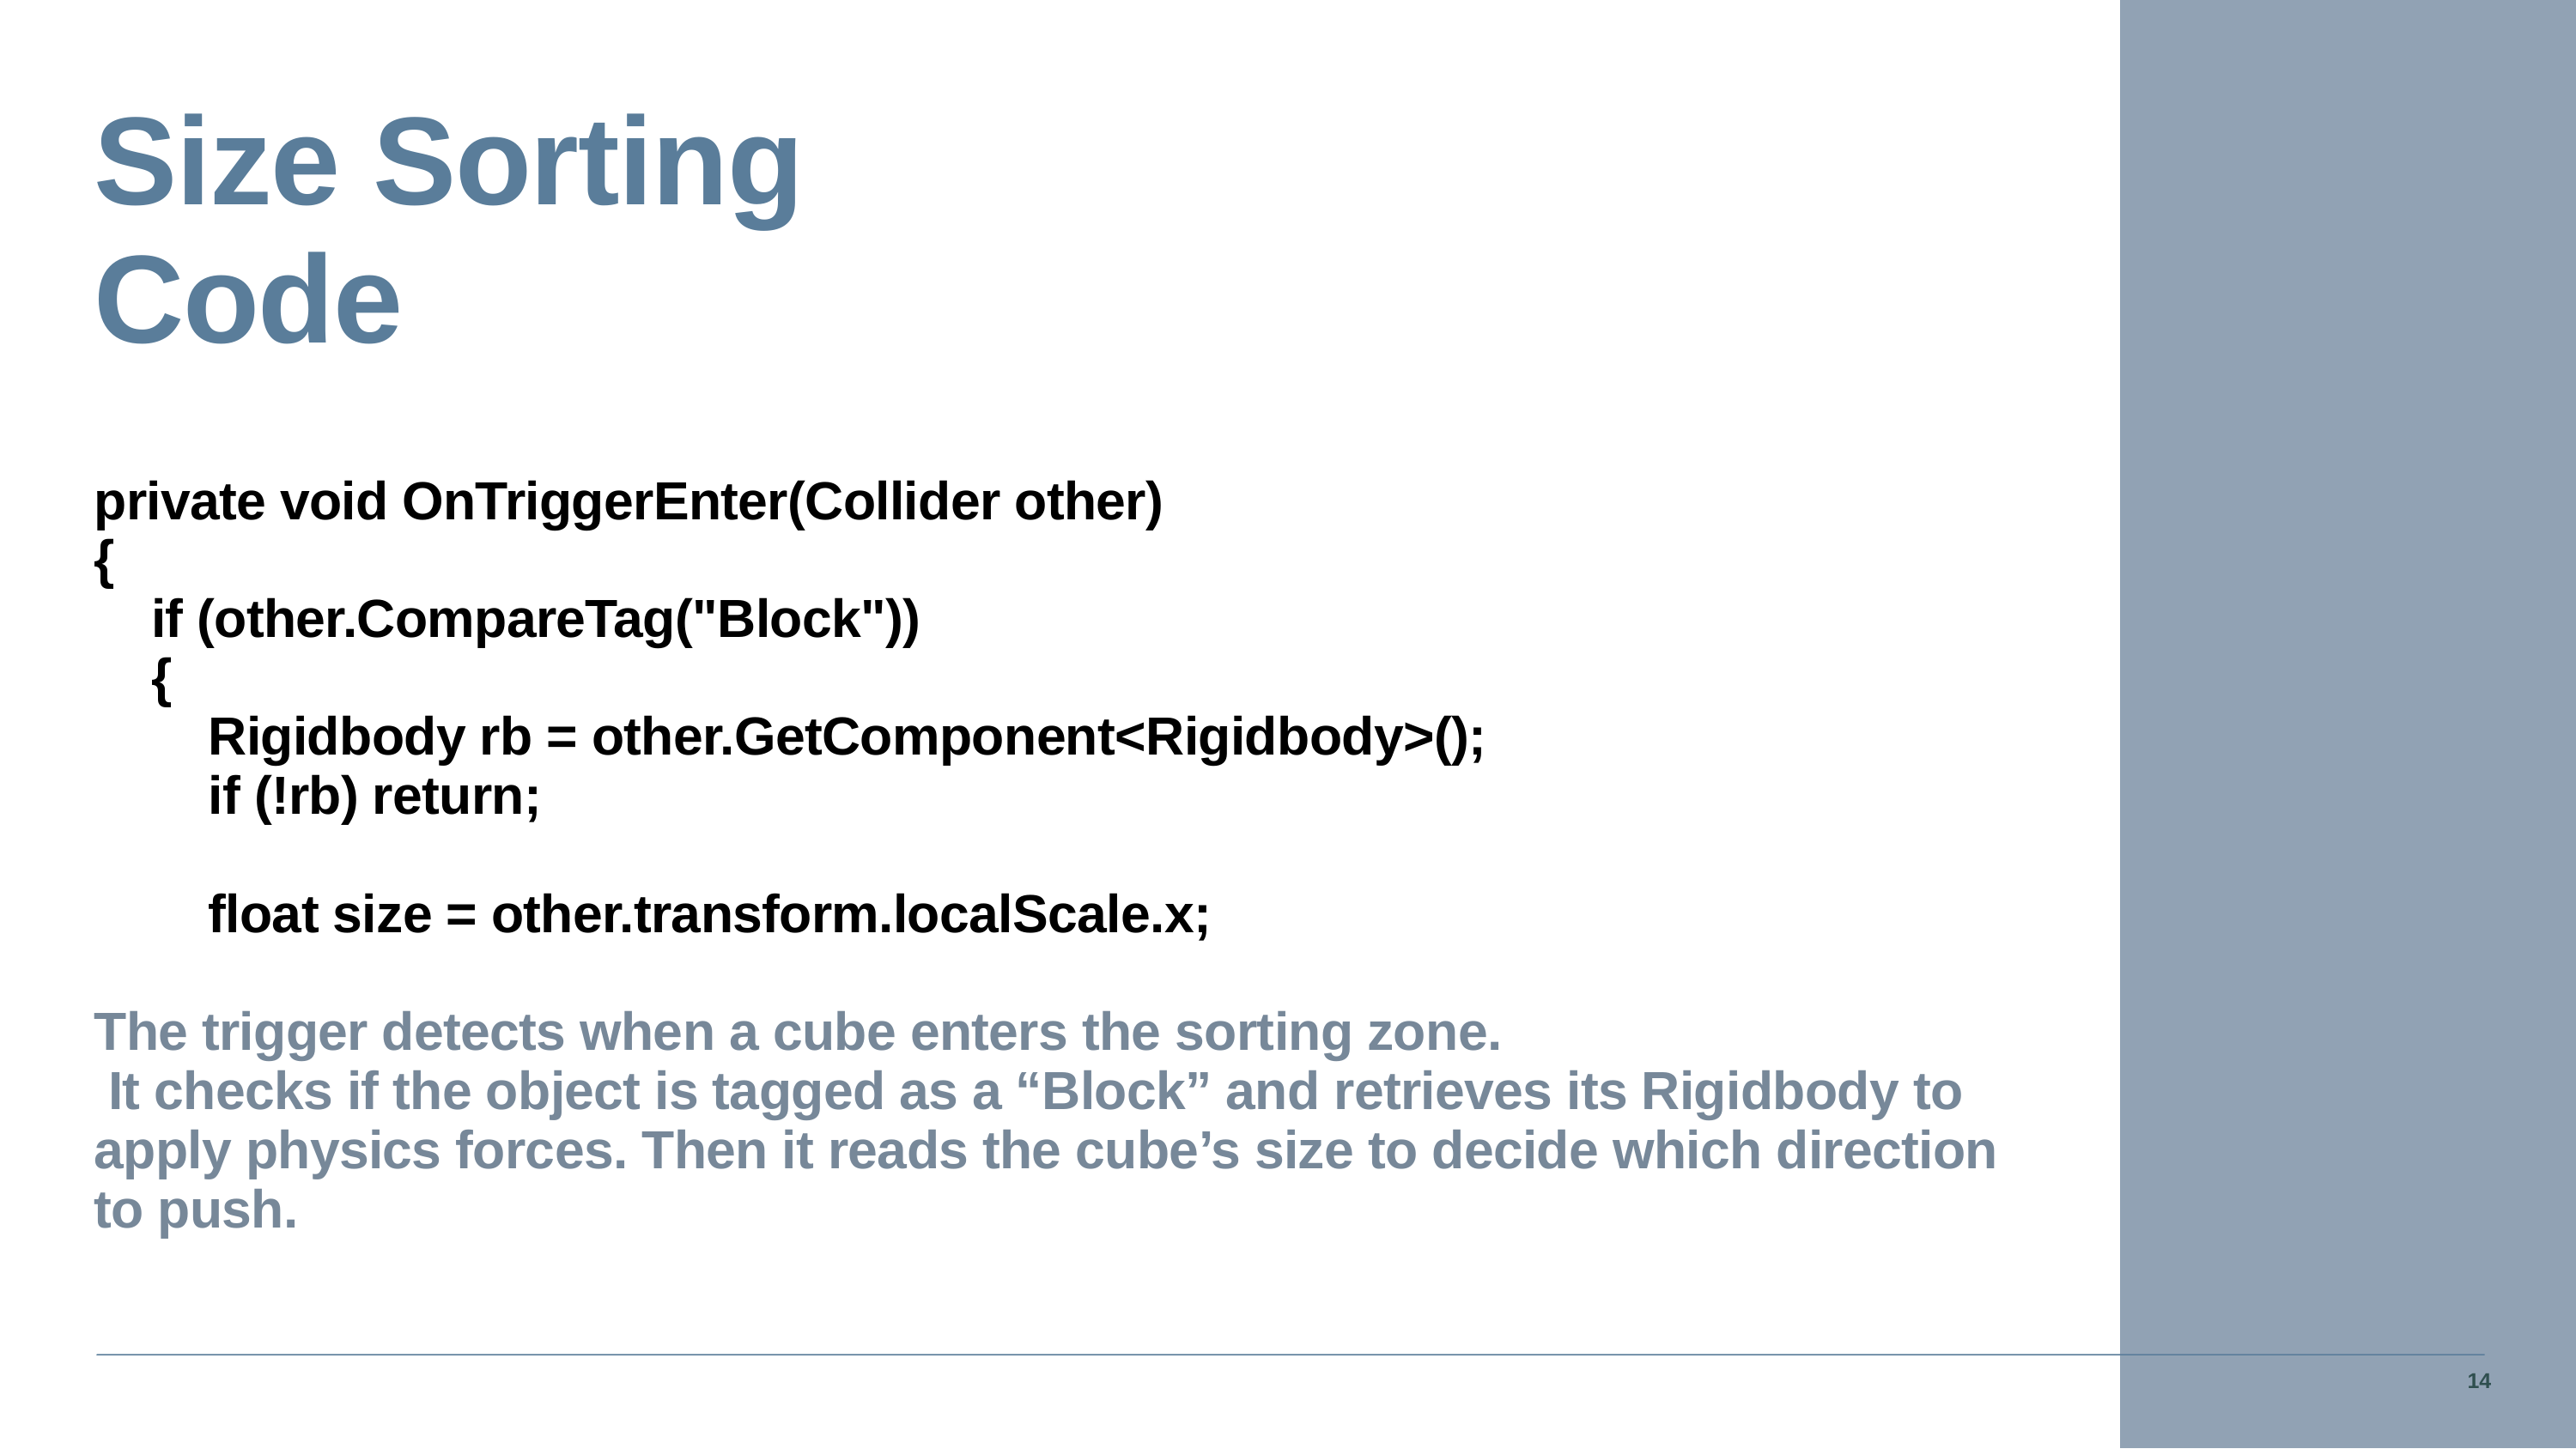

Size Sorting Code
private void OnTriggerEnter(Collider other)
{
    if (other.CompareTag("Block"))
    {
        Rigidbody rb = other.GetComponent<Rigidbody>();
        if (!rb) return;

        float size = other.transform.localScale.x;

The trigger detects when a cube enters the sorting zone.
 It checks if the object is tagged as a “Block” and retrieves its Rigidbody to
apply physics forces. Then it reads the cube’s size to decide which direction
to push.

14